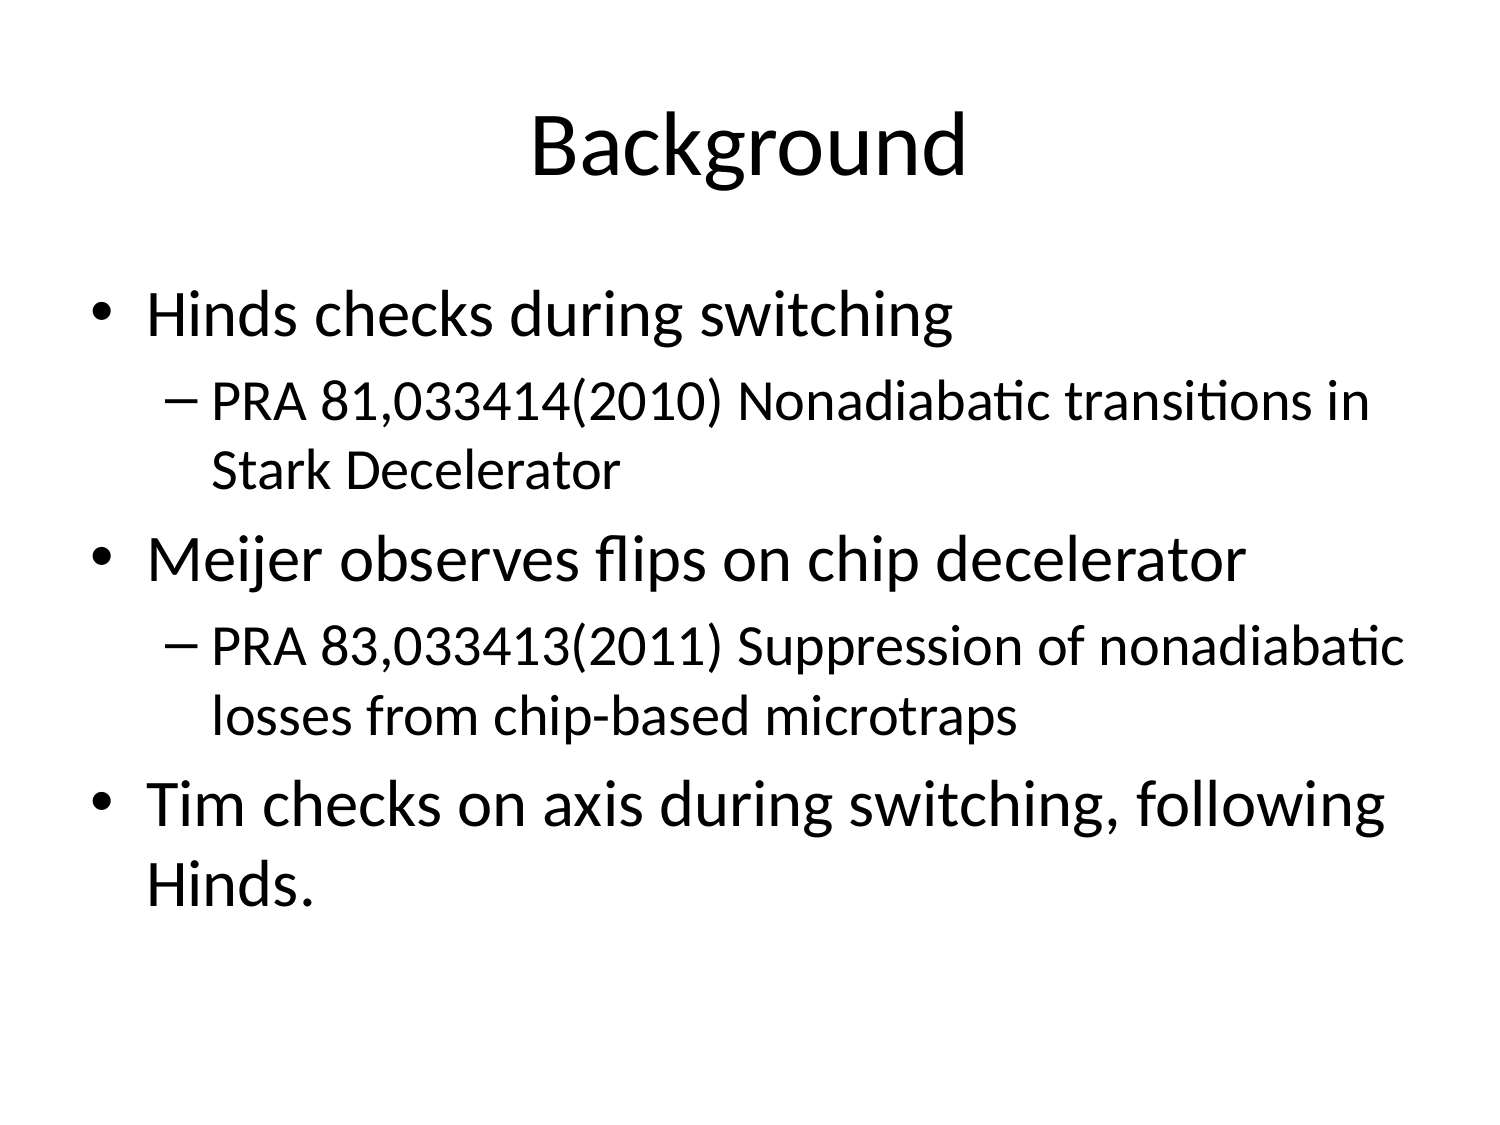

# Background
Hinds checks during switching
PRA 81,033414(2010) Nonadiabatic transitions in Stark Decelerator
Meijer observes flips on chip decelerator
PRA 83,033413(2011) Suppression of nonadiabatic losses from chip-based microtraps
Tim checks on axis during switching, following Hinds.